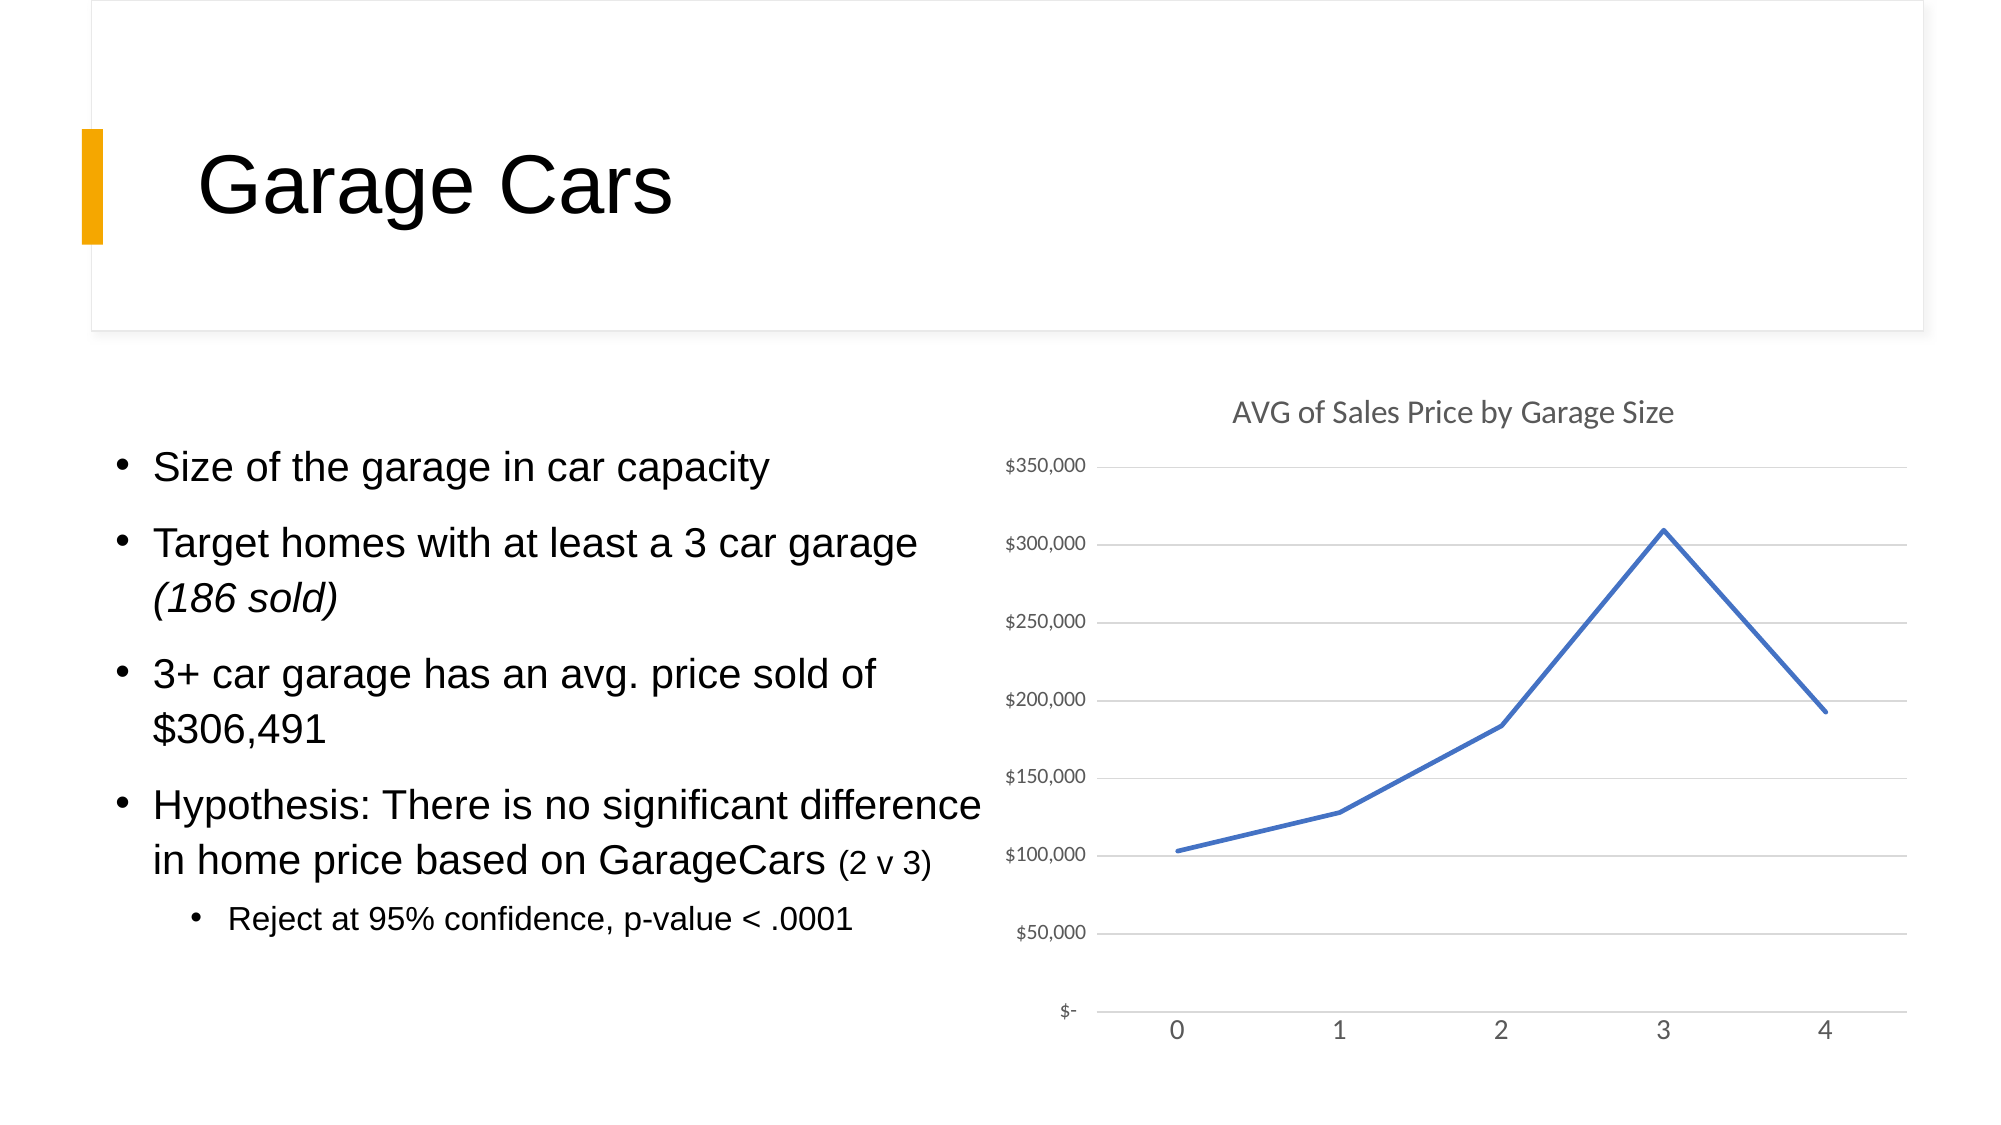

# Garage Cars

### Chart: AVG of Sales Price by Garage Size

| Category | Average of SalePrice |
|---|---|
| 0 | 103317.28395061729 |
| 1 | 128116.68834688347 |
| 2 | 183851.66383495147 |
| 3 | 309636.1215469613 |
| 4 | 192655.8 |
Size of the garage in car capacity
Target homes with at least a 3 car garage (186 sold)
3+ car garage has an avg. price sold of $306,491
Hypothesis: There is no significant difference in home price based on GarageCars (2 v 3)
Reject at 95% confidence, p-value < .0001